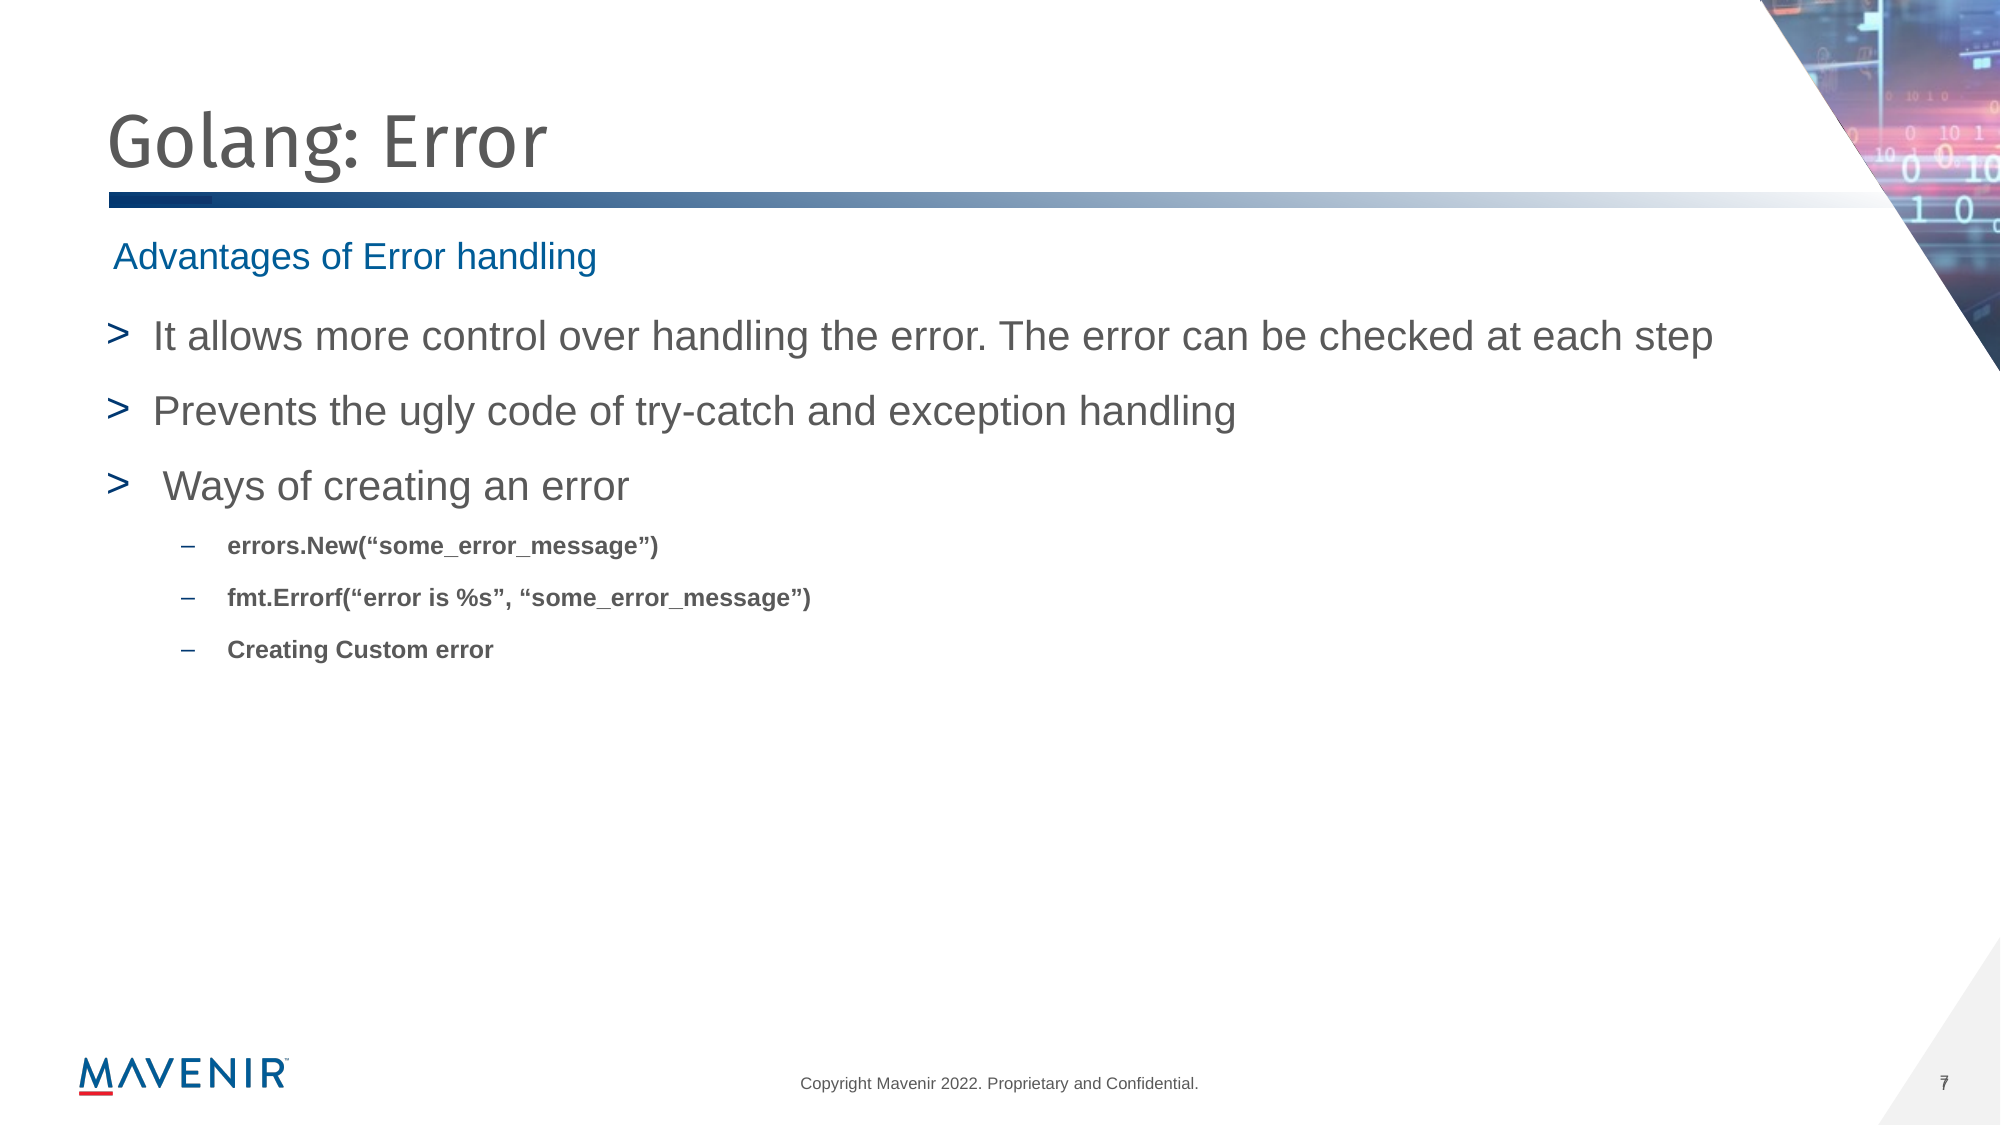

# Golang: Error

Advantages of Error handling

It allows more control over handling the error. The error can be checked at each step
Prevents the ugly code of try-catch and exception handling
Ways of creating an error
errors.New(“some_error_message”)
fmt.Errorf(“error is %s”, “some_error_message”)
Creating Custom error

7